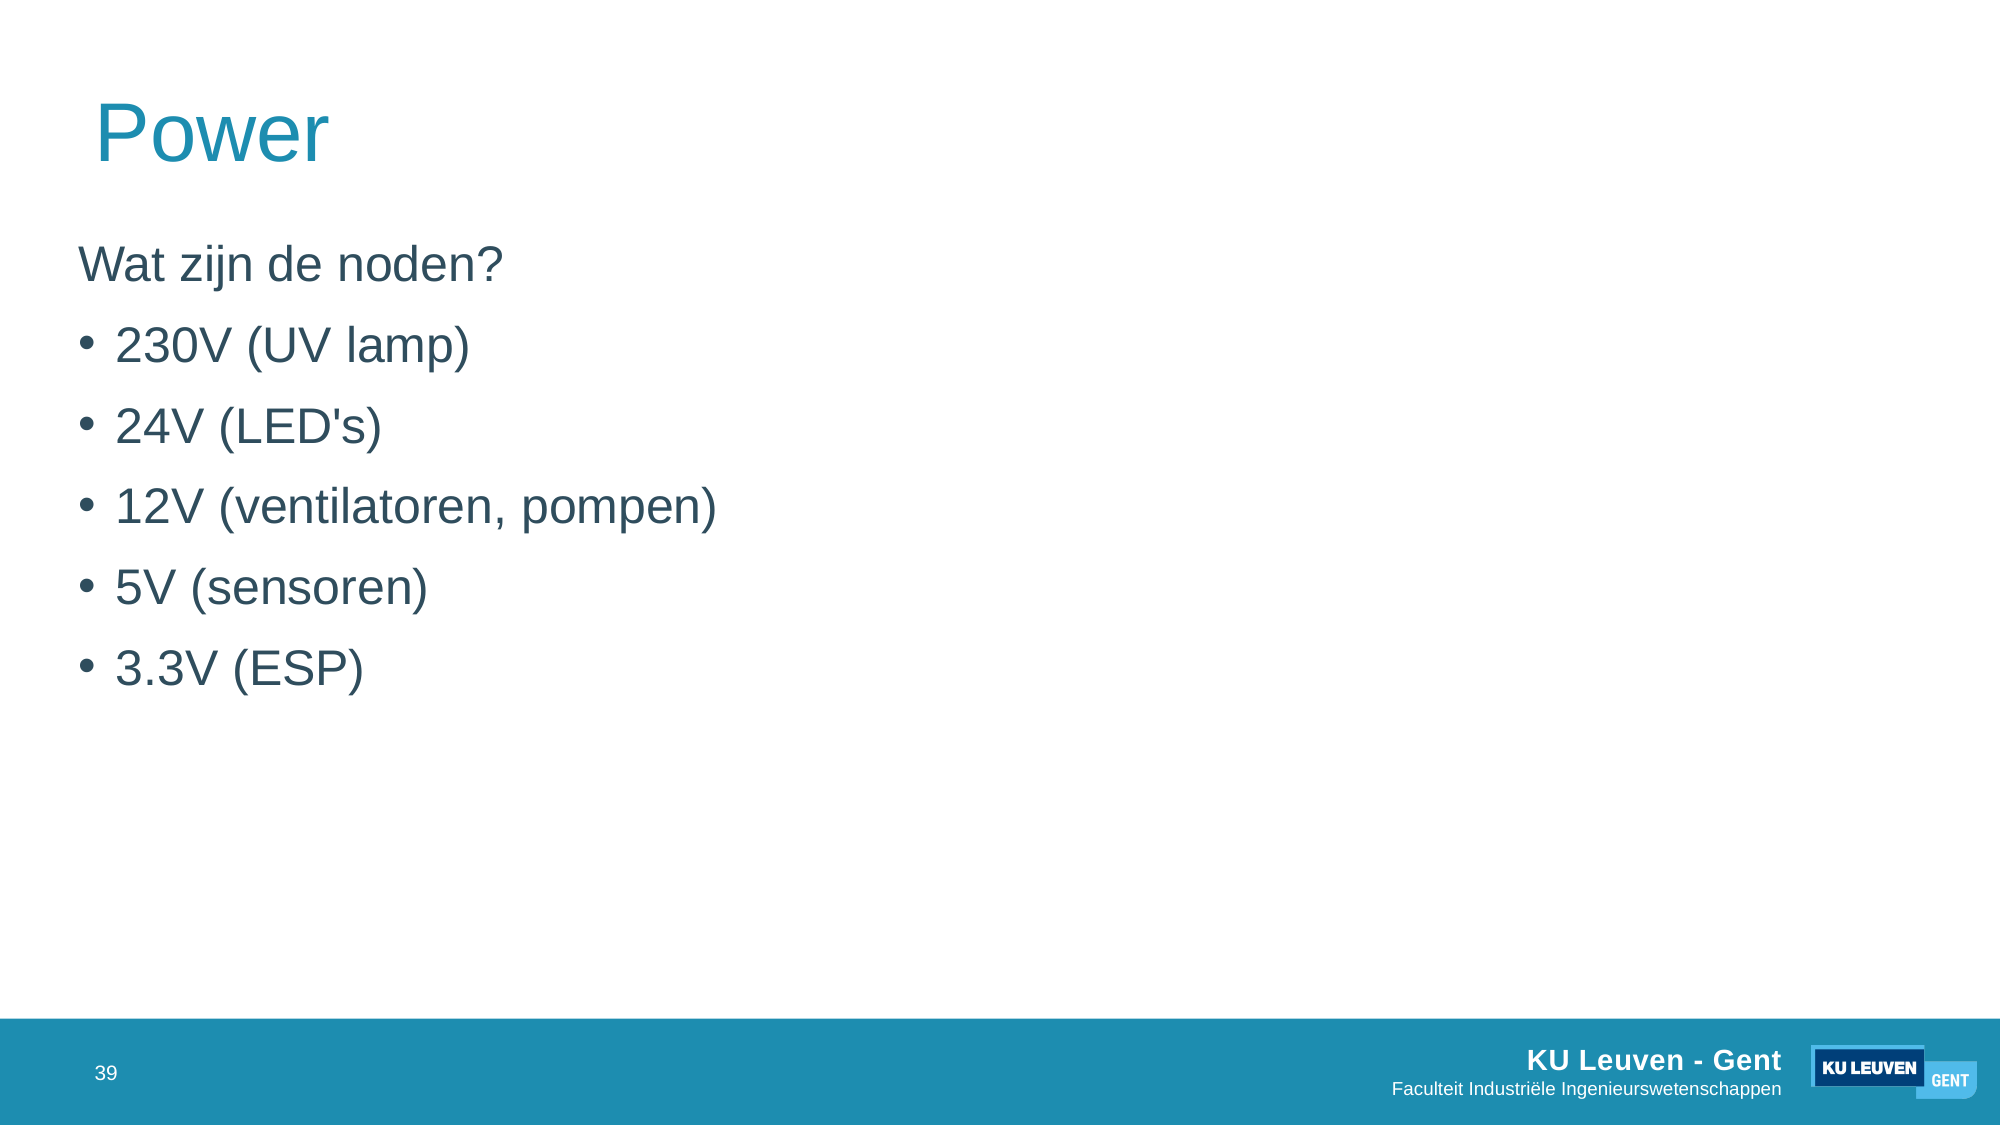

# Power
Wat zijn de noden?
230V (UV lamp)
24V (LED's)
12V (ventilatoren, pompen)
5V (sensoren)
3.3V (ESP)
39